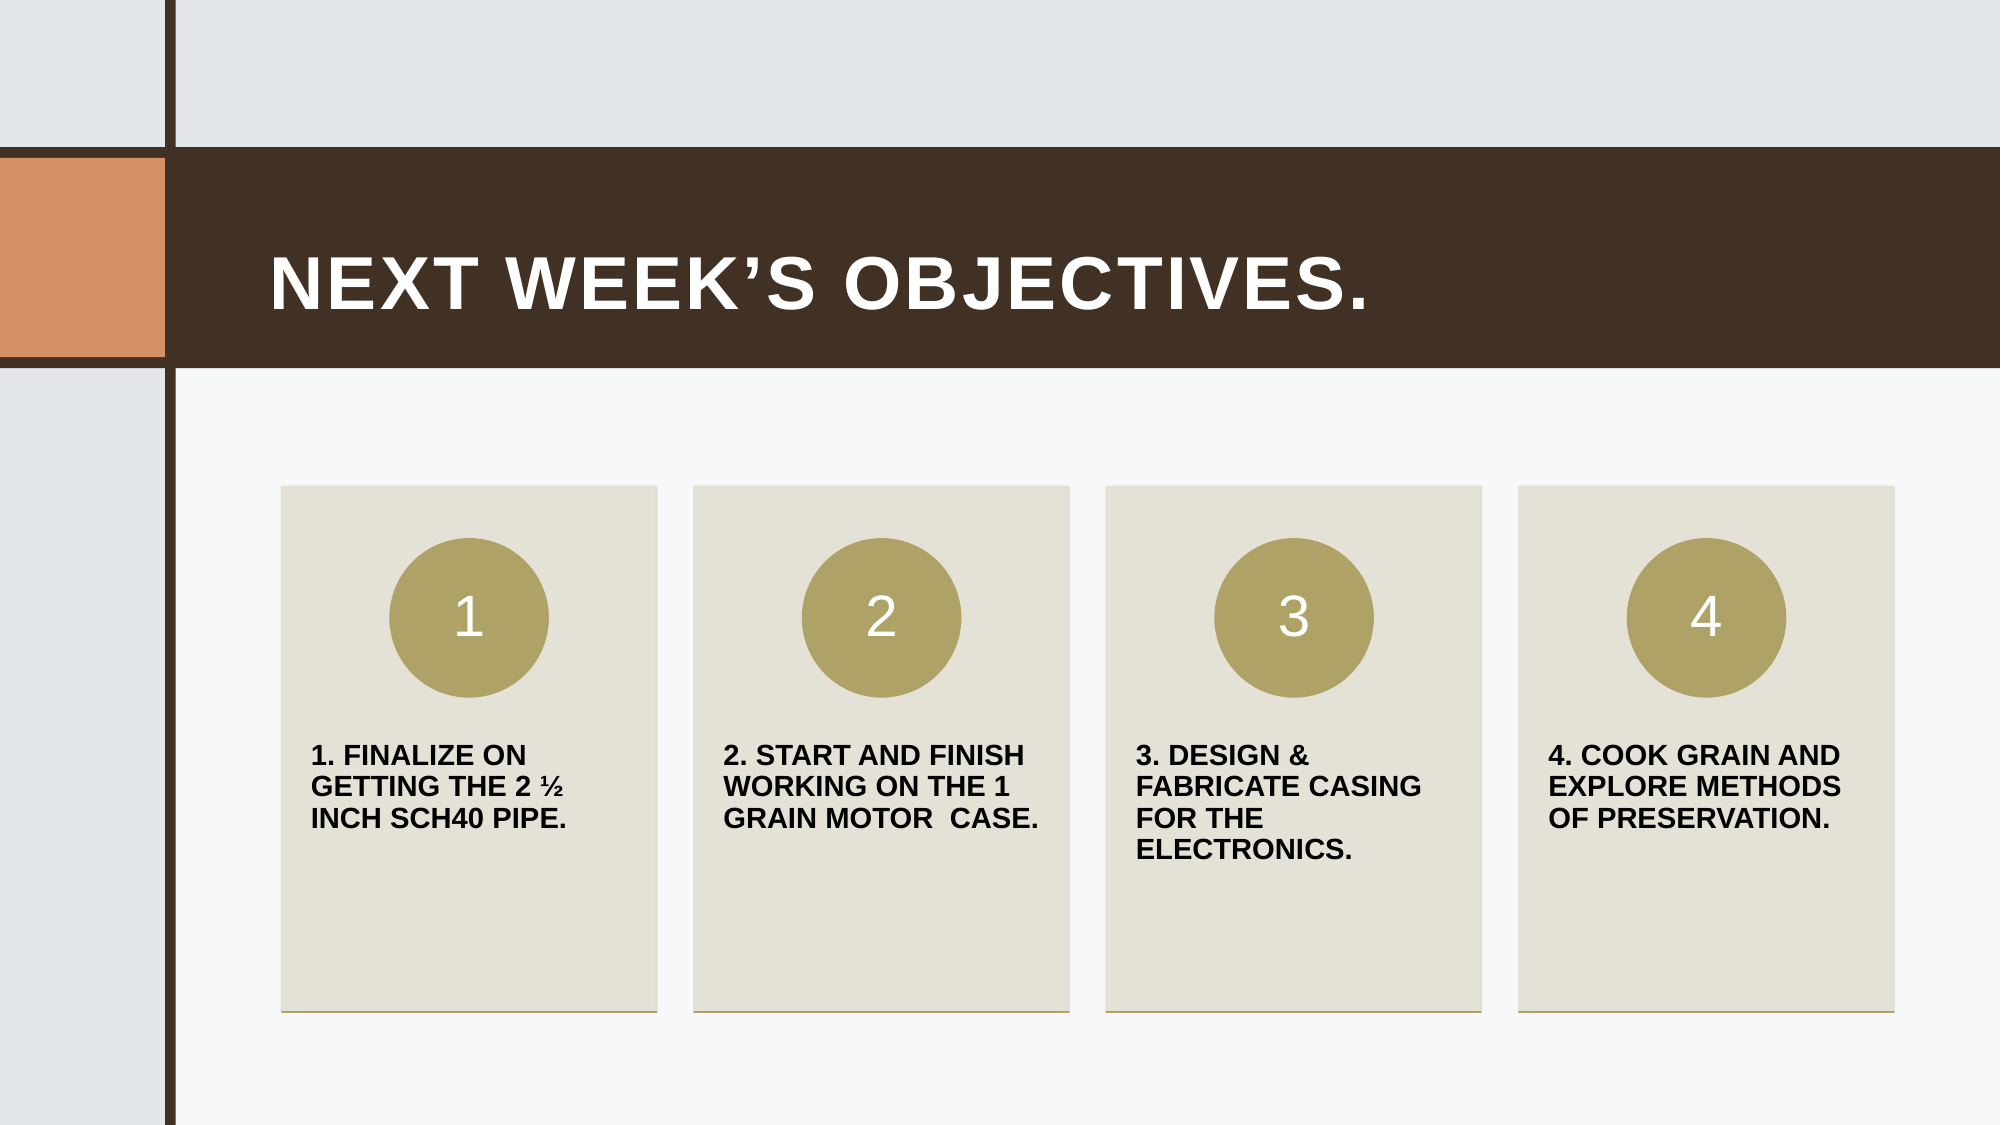

# NEXT WEEK’S OBJECTIVES.

1. FINALIZE ON GETTING THE 2 ½ INCH SCH40 PIPE.
1
2. START AND FINISH WORKING ON THE 1 GRAIN MOTOR  CASE.
2
3. DESIGN & FABRICATE CASING FOR THE ELECTRONICS.
3
4. COOK GRAIN AND EXPLORE METHODS OF PRESERVATION.
4